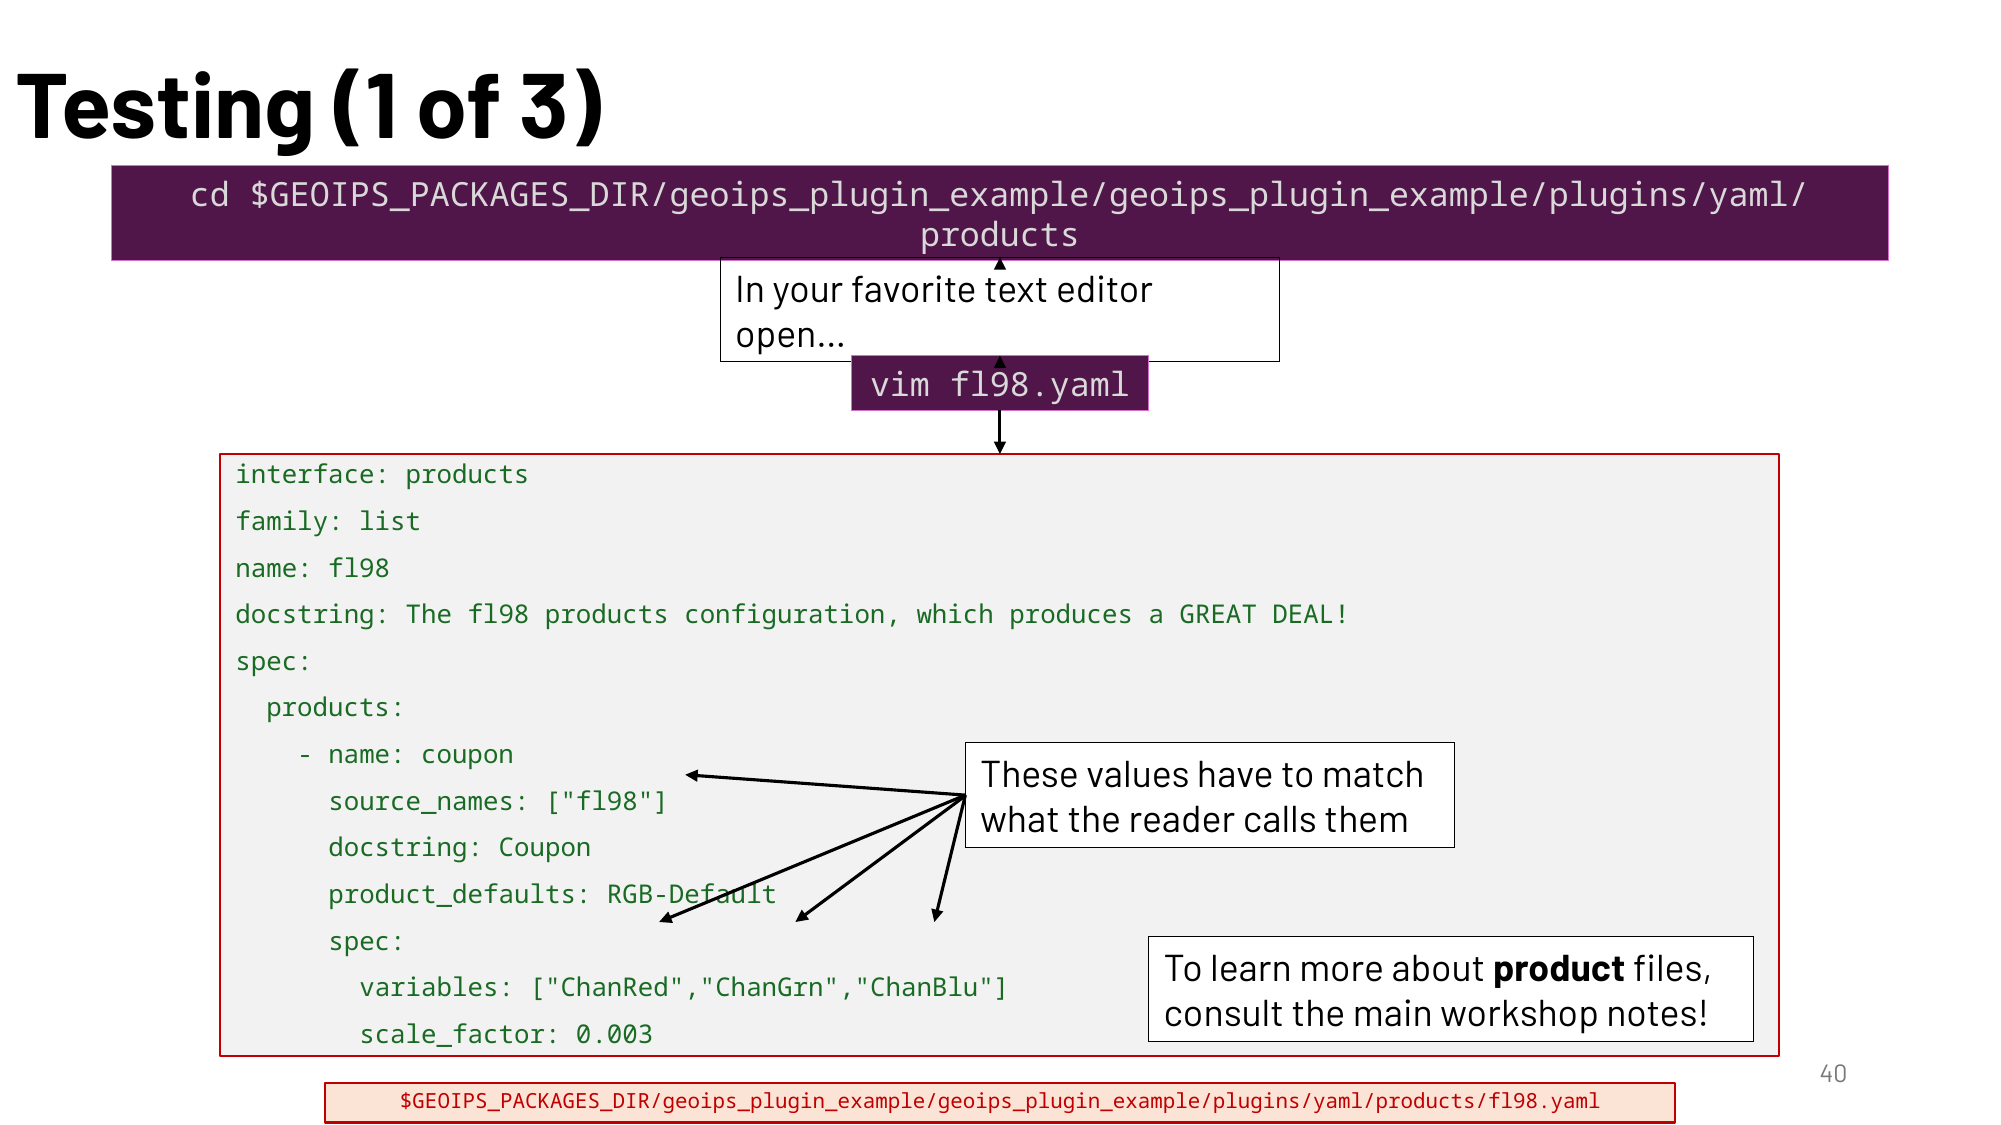

# Testing (1 of 3)
cd $GEOIPS_PACKAGES_DIR/geoips_plugin_example/geoips_plugin_example/plugins/yaml/products
In your favorite text editor open…
vim fl98.yaml
interface: products
family: list
name: fl98
docstring: The fl98 products configuration, which produces a GREAT DEAL!
spec:
  products:
    - name: coupon
      source_names: ["fl98"]
      docstring: Coupon
      product_defaults: RGB-Default
      spec:
        variables: ["ChanRed","ChanGrn","ChanBlu"]
        scale_factor: 0.003
These values have to match what the reader calls them
To learn more about product files, consult the main workshop notes!
40
$GEOIPS_PACKAGES_DIR/geoips_plugin_example/geoips_plugin_example/plugins/yaml/products/fl98.yaml